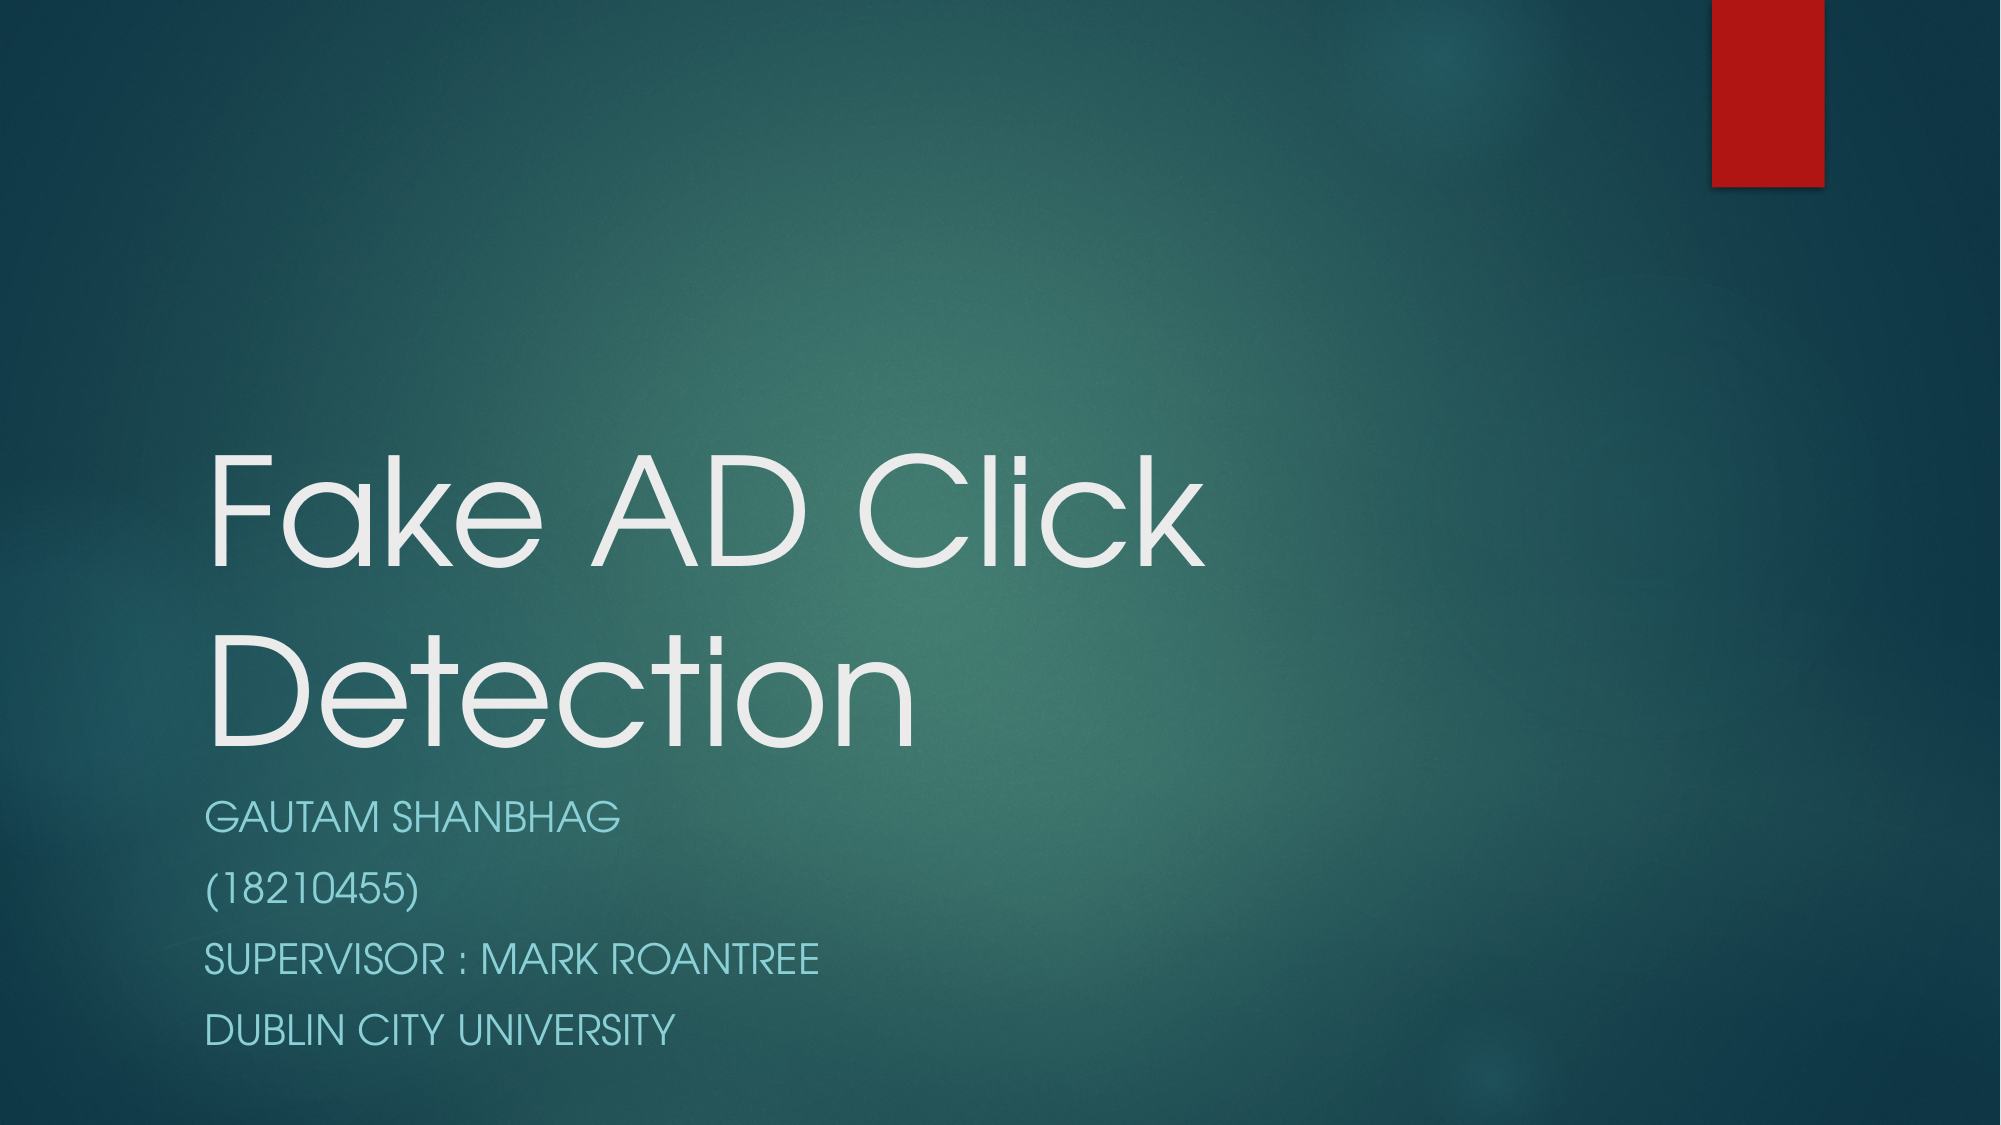

# Fake AD Click Detection
Gautam Shanbhag
(18210455)
Supervisor : Mark roantree
Dublin City University